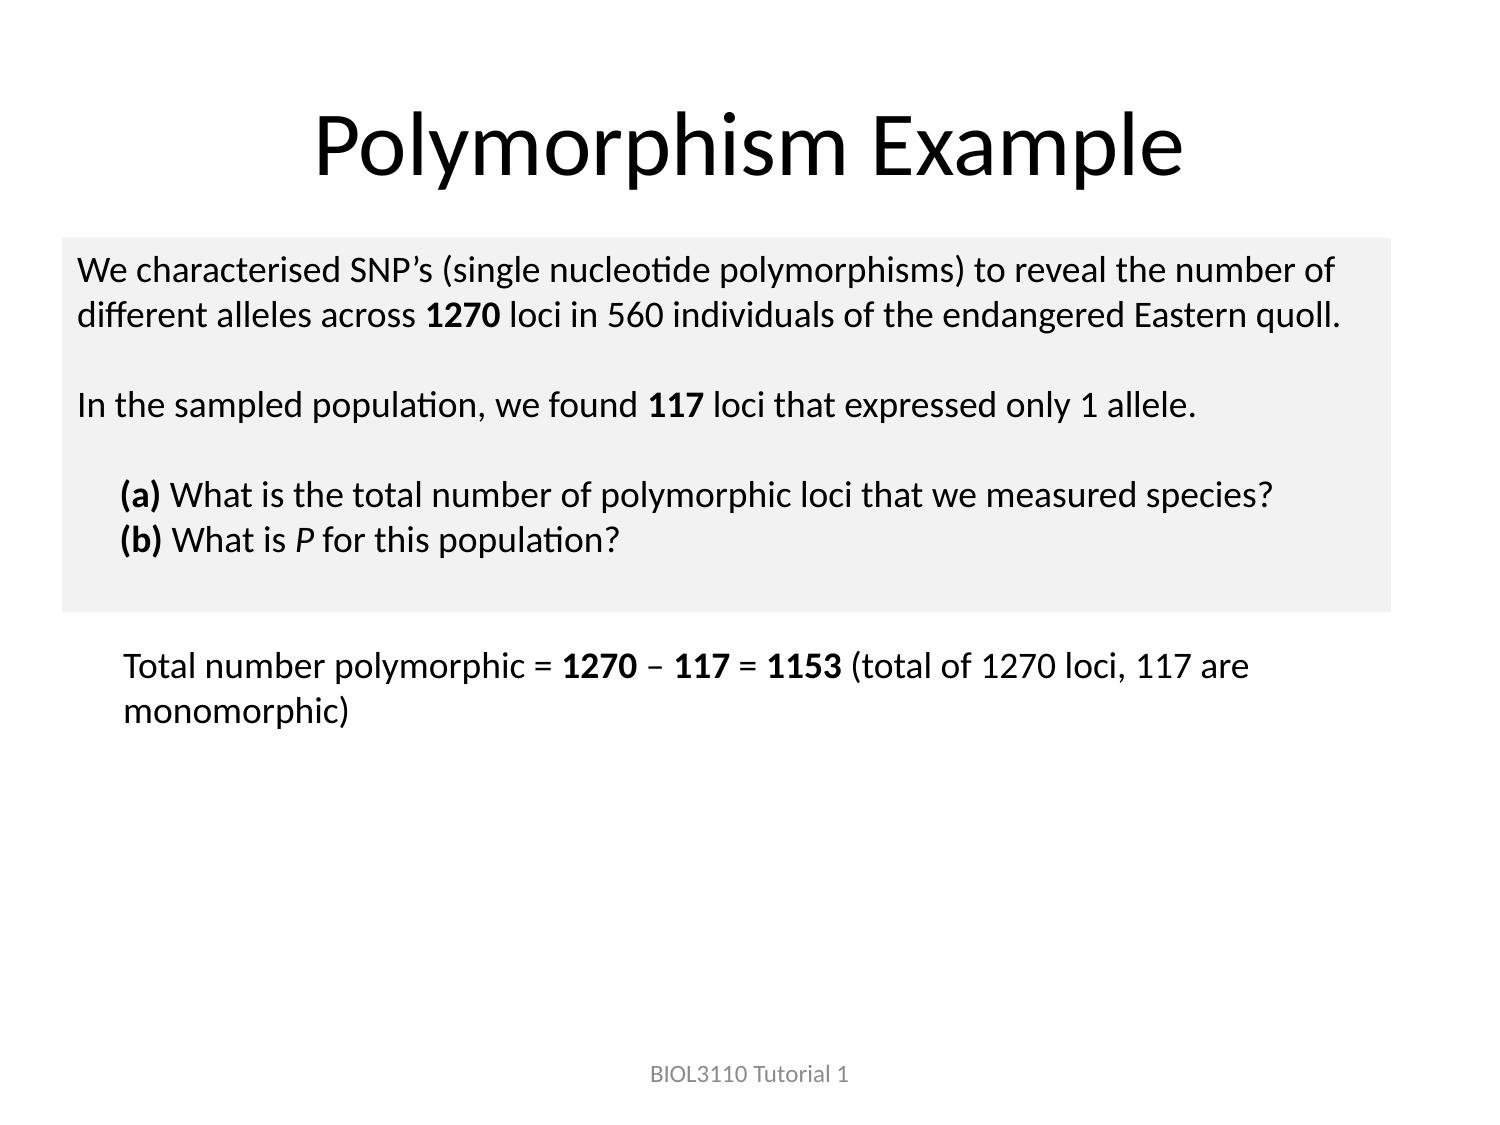

# Polymorphism Example
We characterised SNP’s (single nucleotide polymorphisms) to reveal the number of different alleles across 1270 loci in 560 individuals of the endangered Eastern quoll.

In the sampled population, we found 117 loci that expressed only 1 allele.

     (a) What is the total number of polymorphic loci that we measured species?
     (b) What is P for this population?

Total number polymorphic = 1270 – 117 = 1153 (total of 1270 loci, 117 are monomorphic)

BIOL3110 Tutorial 1